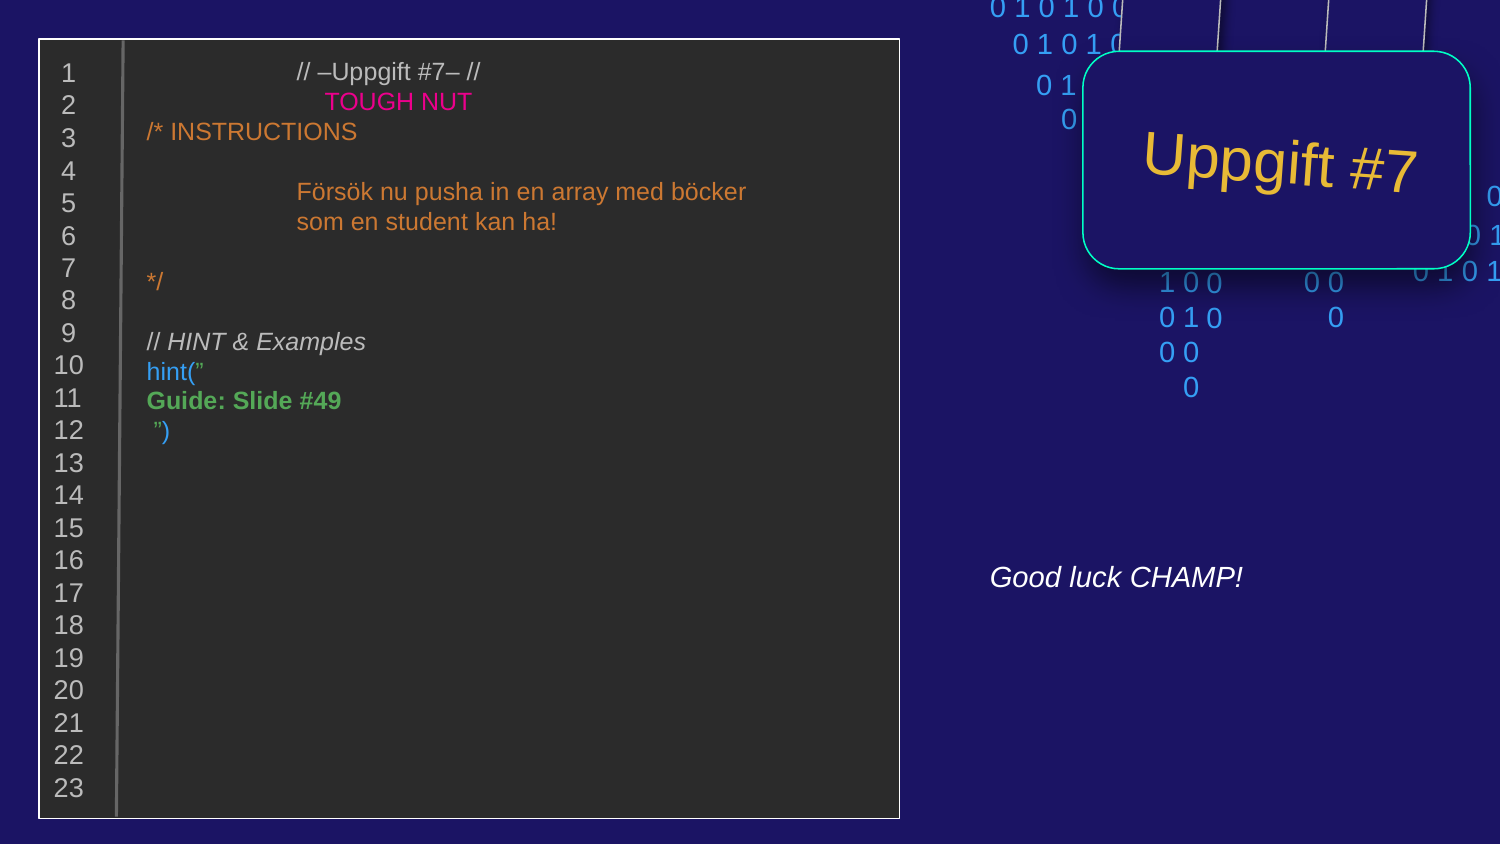

0 1 0 1 0 0 1 0
0 1 0 1 0 0 1 0
0 1 0 1 0 0 1 0
0 1 0 1 0 0 1 0

 1
 2
 3
 4
 5
 6
 7
 8
 9
10
11
12
13
14
15
16
17
18
19
20
21
22
23
// –Uppgift #7– //
    TOUGH NUT
/* INSTRUCTIONS

	Försök nu pusha in en array med böcker
	som en student kan ha!

*/

// HINT & Examples
hint(”
Guide: Slide #49
 ”)

Uppgift #7
0
1
0
0
0
1
0
0
0
1
0
0
0 1 0 1 0 0  0
0 1 0 1 0 1  0
0 1 0 1 0 0 1 0
0
1
0
0
0
1
0
0
0
1
0
0
Good luck CHAMP!